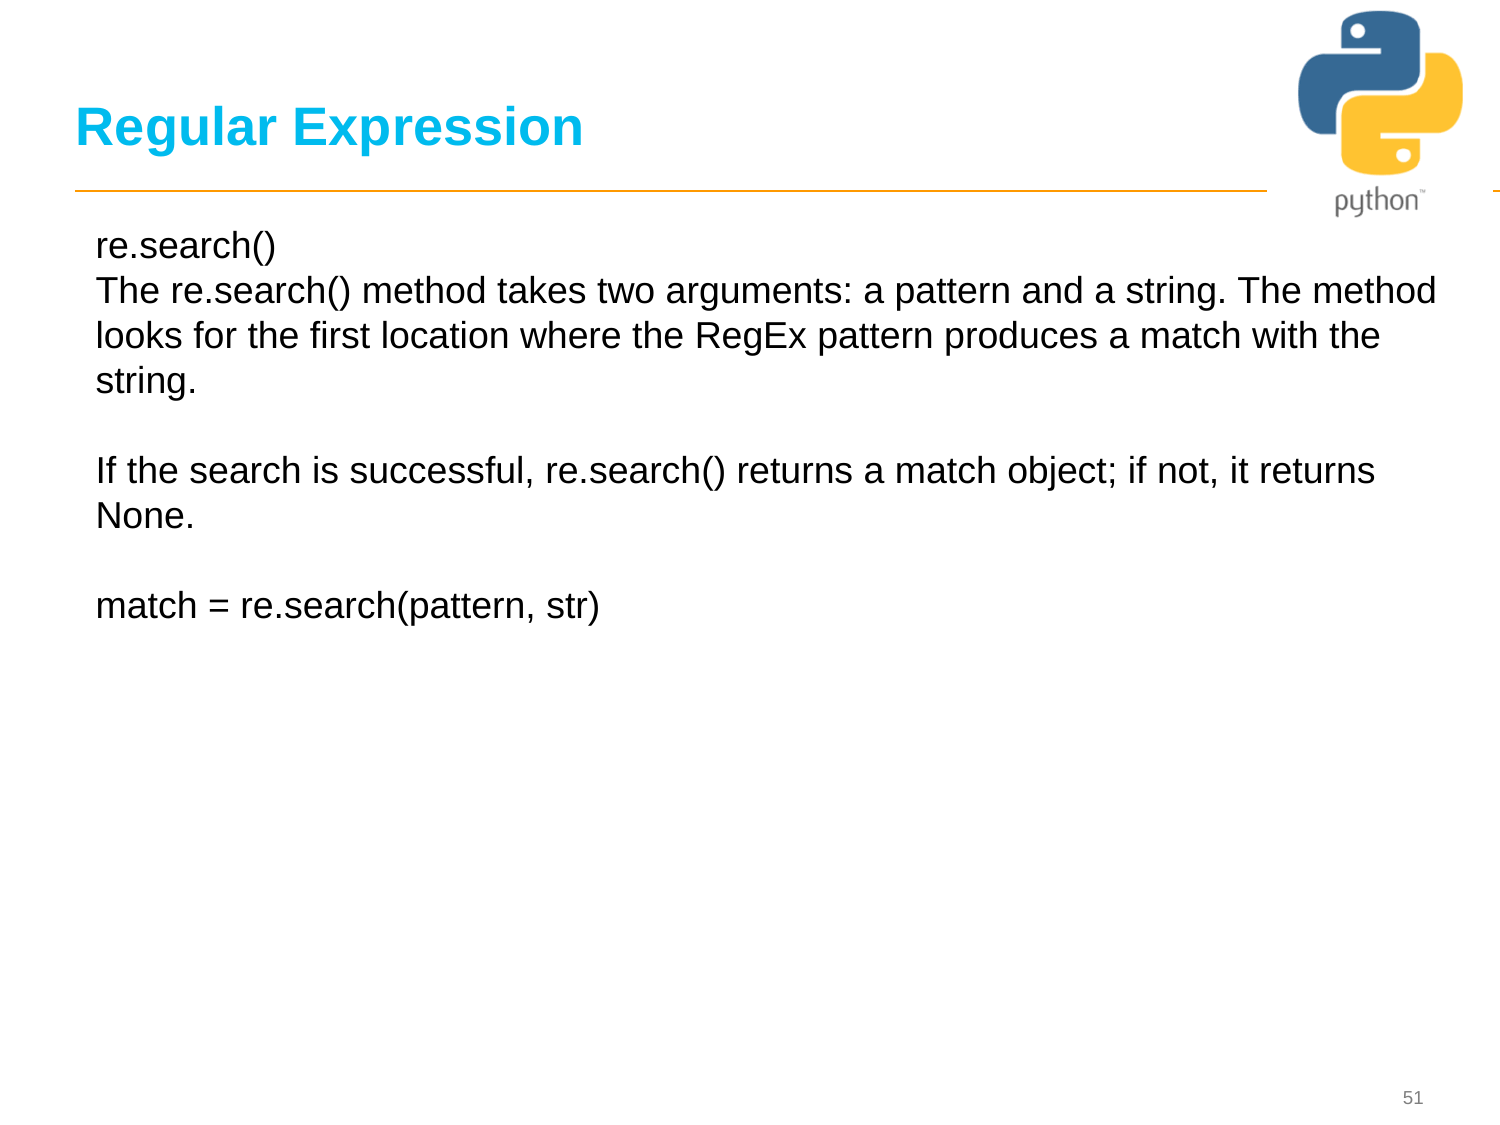

# Regular Expression
re.search()
The re.search() method takes two arguments: a pattern and a string. The method looks for the first location where the RegEx pattern produces a match with the string.

If the search is successful, re.search() returns a match object; if not, it returns None.

match = re.search(pattern, str)